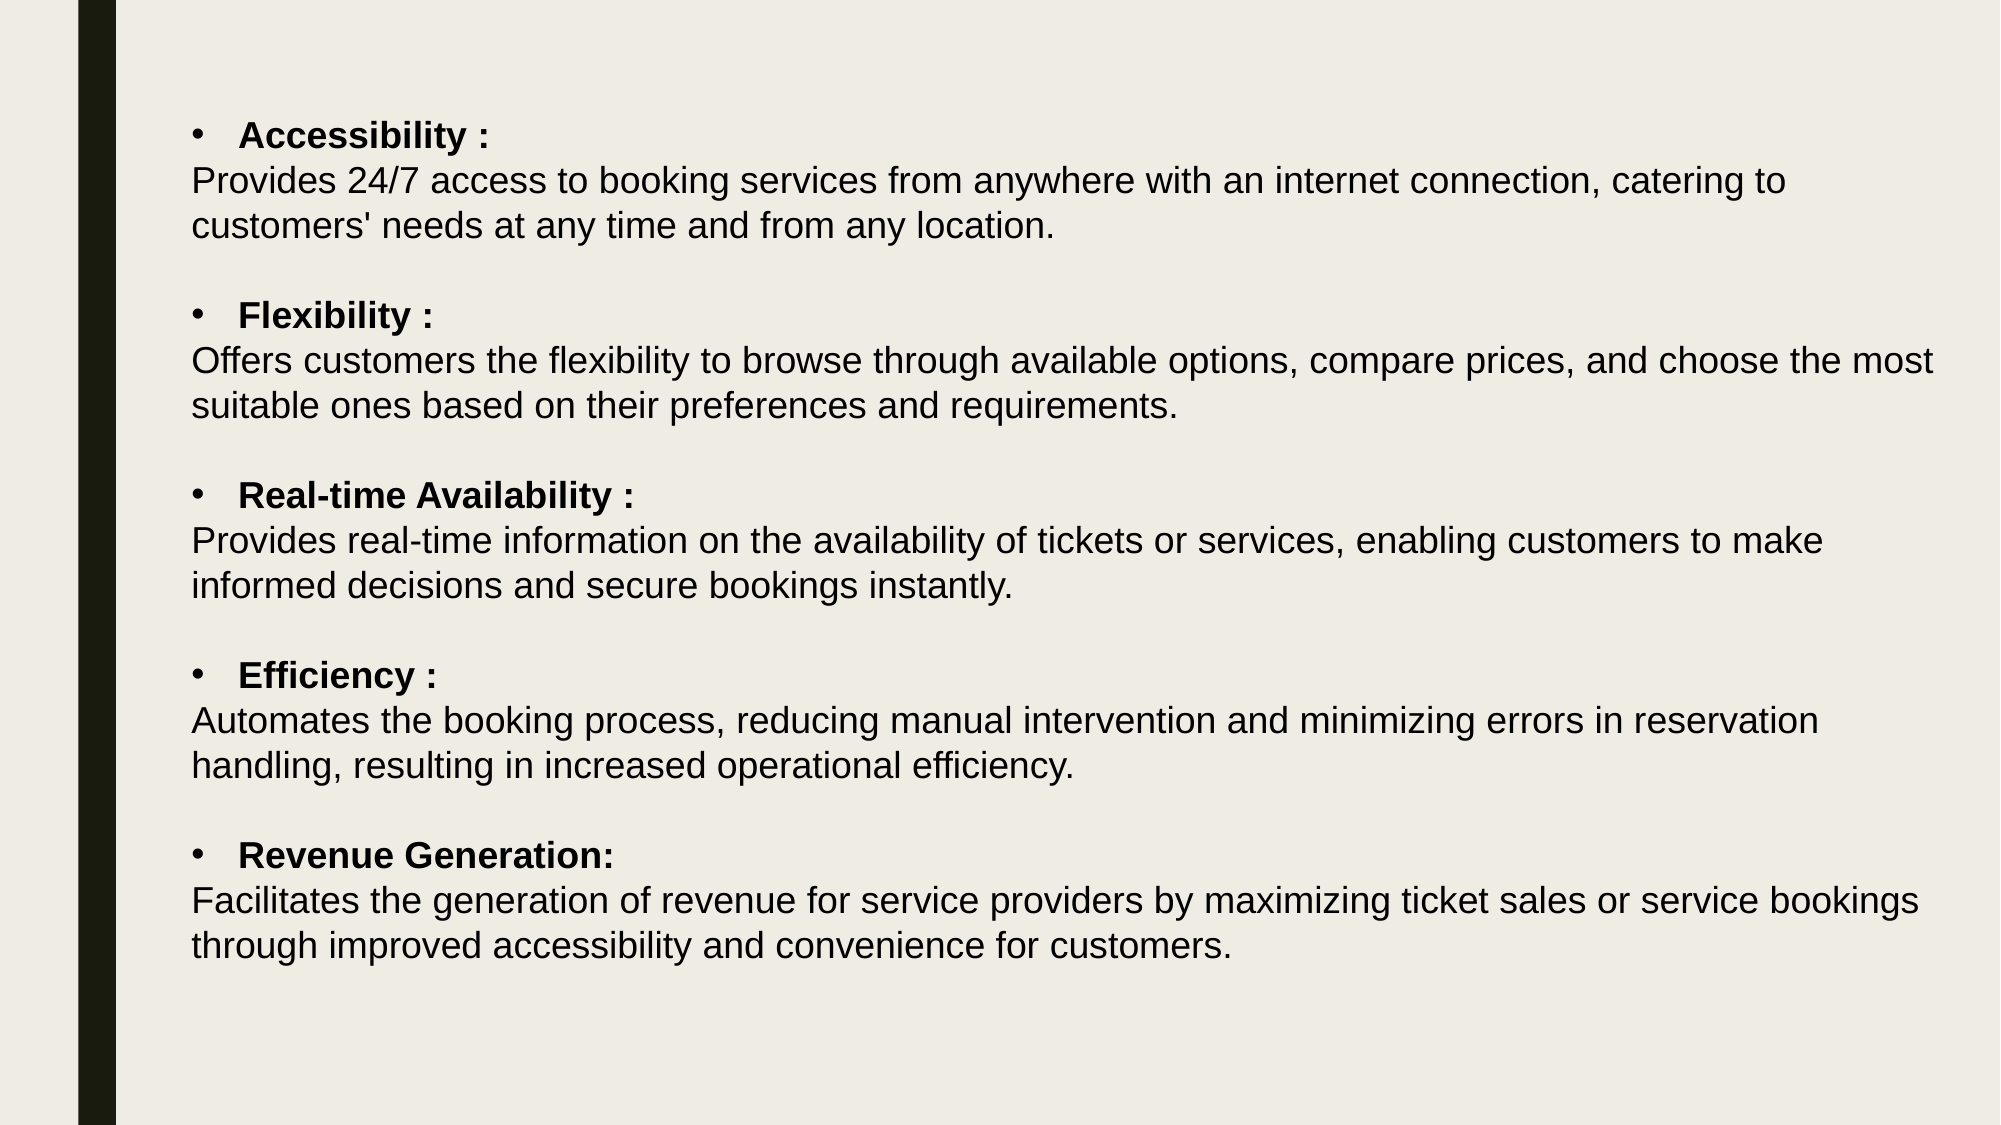

Accessibility :
Provides 24/7 access to booking services from anywhere with an internet connection, catering to customers' needs at any time and from any location.

Flexibility :
Offers customers the flexibility to browse through available options, compare prices, and choose the most suitable ones based on their preferences and requirements.

Real-time Availability :
Provides real-time information on the availability of tickets or services, enabling customers to make informed decisions and secure bookings instantly.

Efficiency :
Automates the booking process, reducing manual intervention and minimizing errors in reservation handling, resulting in increased operational efficiency.

Revenue Generation:
Facilitates the generation of revenue for service providers by maximizing ticket sales or service bookings through improved accessibility and convenience for customers.